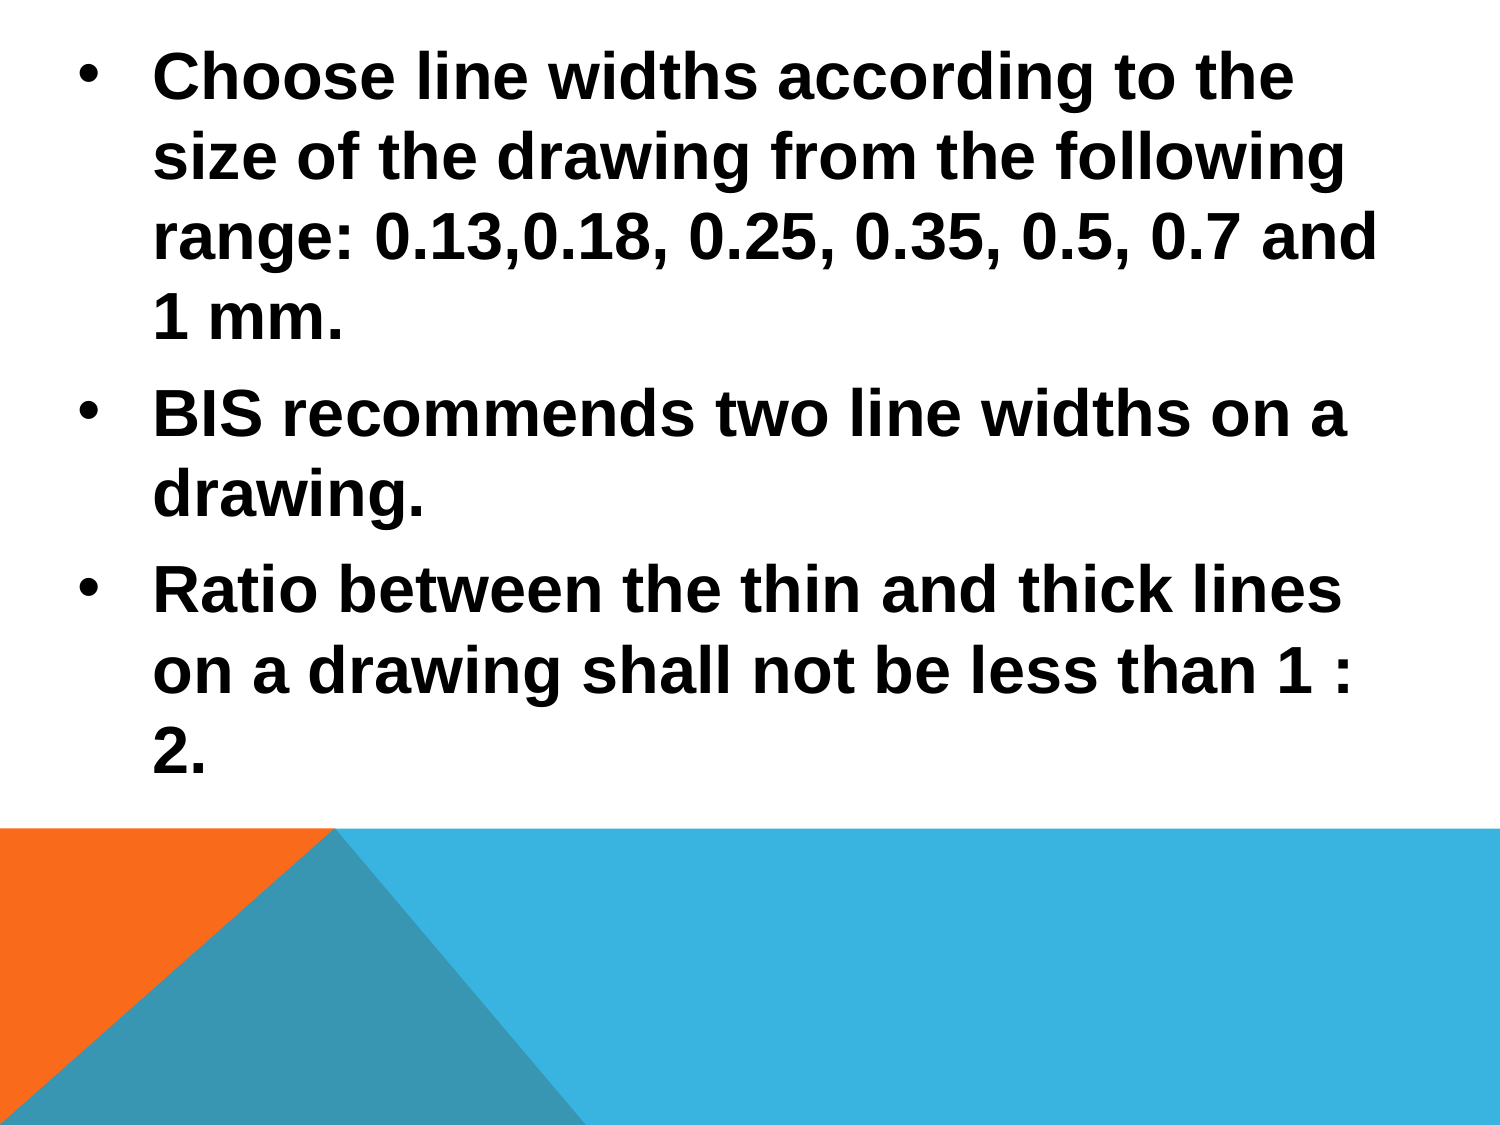

Choose line widths according to the size of the drawing from the following range: 0.13,0.18, 0.25, 0.35, 0.5, 0.7 and 1 mm.
BIS recommends two line widths on a drawing.
Ratio between the thin and thick lines on a drawing shall not be less than 1 : 2.